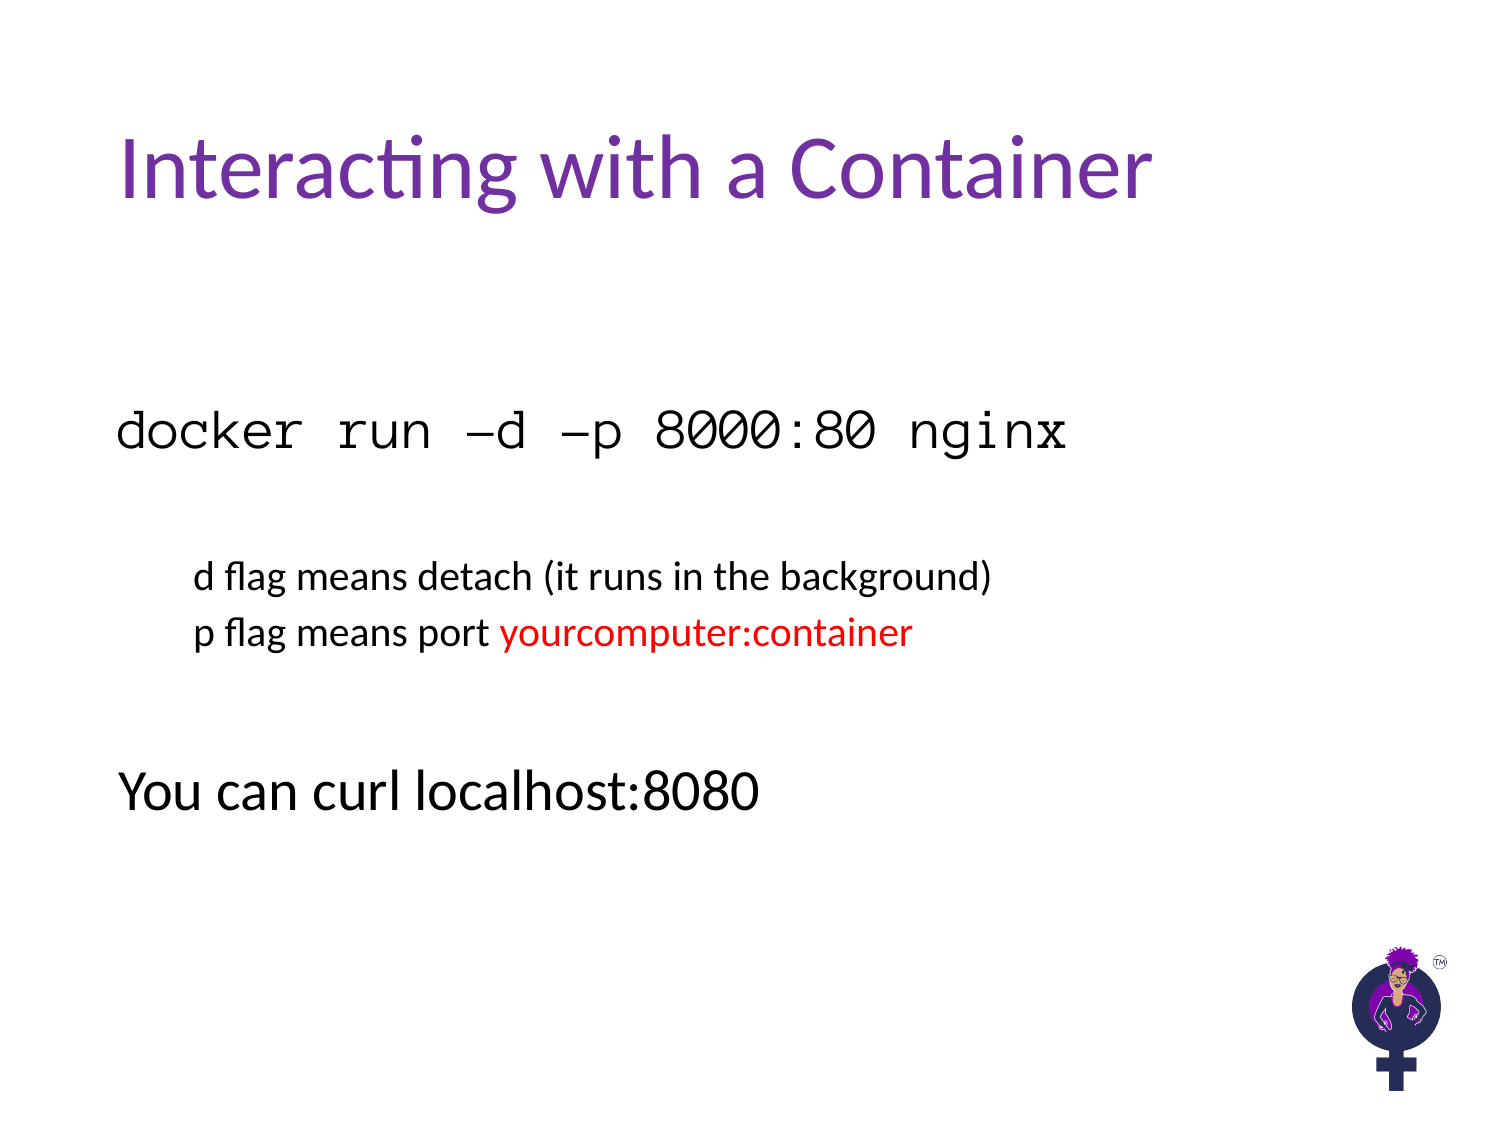

# Interacting with a Container

docker run –d -p 8000:80 nginx

d flag means detach (it runs in the background)
p flag means port yourcomputer:container

You can curl localhost:8080